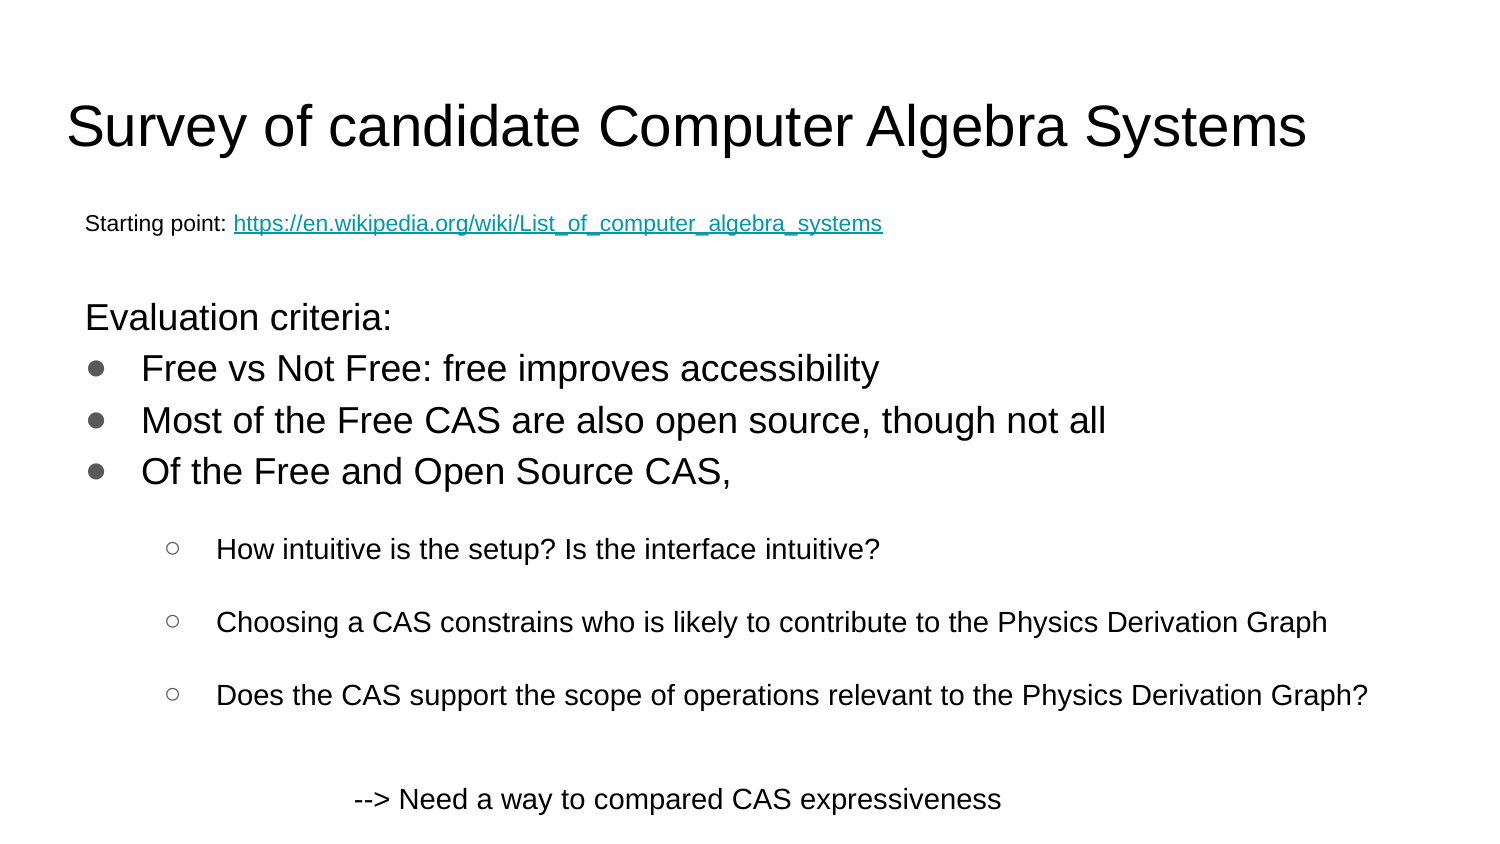

# Survey of candidate Computer Algebra Systems
Starting point: https://en.wikipedia.org/wiki/List_of_computer_algebra_systems

Evaluation criteria:
Free vs Not Free: free improves accessibility
Most of the Free CAS are also open source, though not all
Of the Free and Open Source CAS,
How intuitive is the setup? Is the interface intuitive?
Choosing a CAS constrains who is likely to contribute to the Physics Derivation Graph
Does the CAS support the scope of operations relevant to the Physics Derivation Graph?

--> Need a way to compared CAS expressiveness